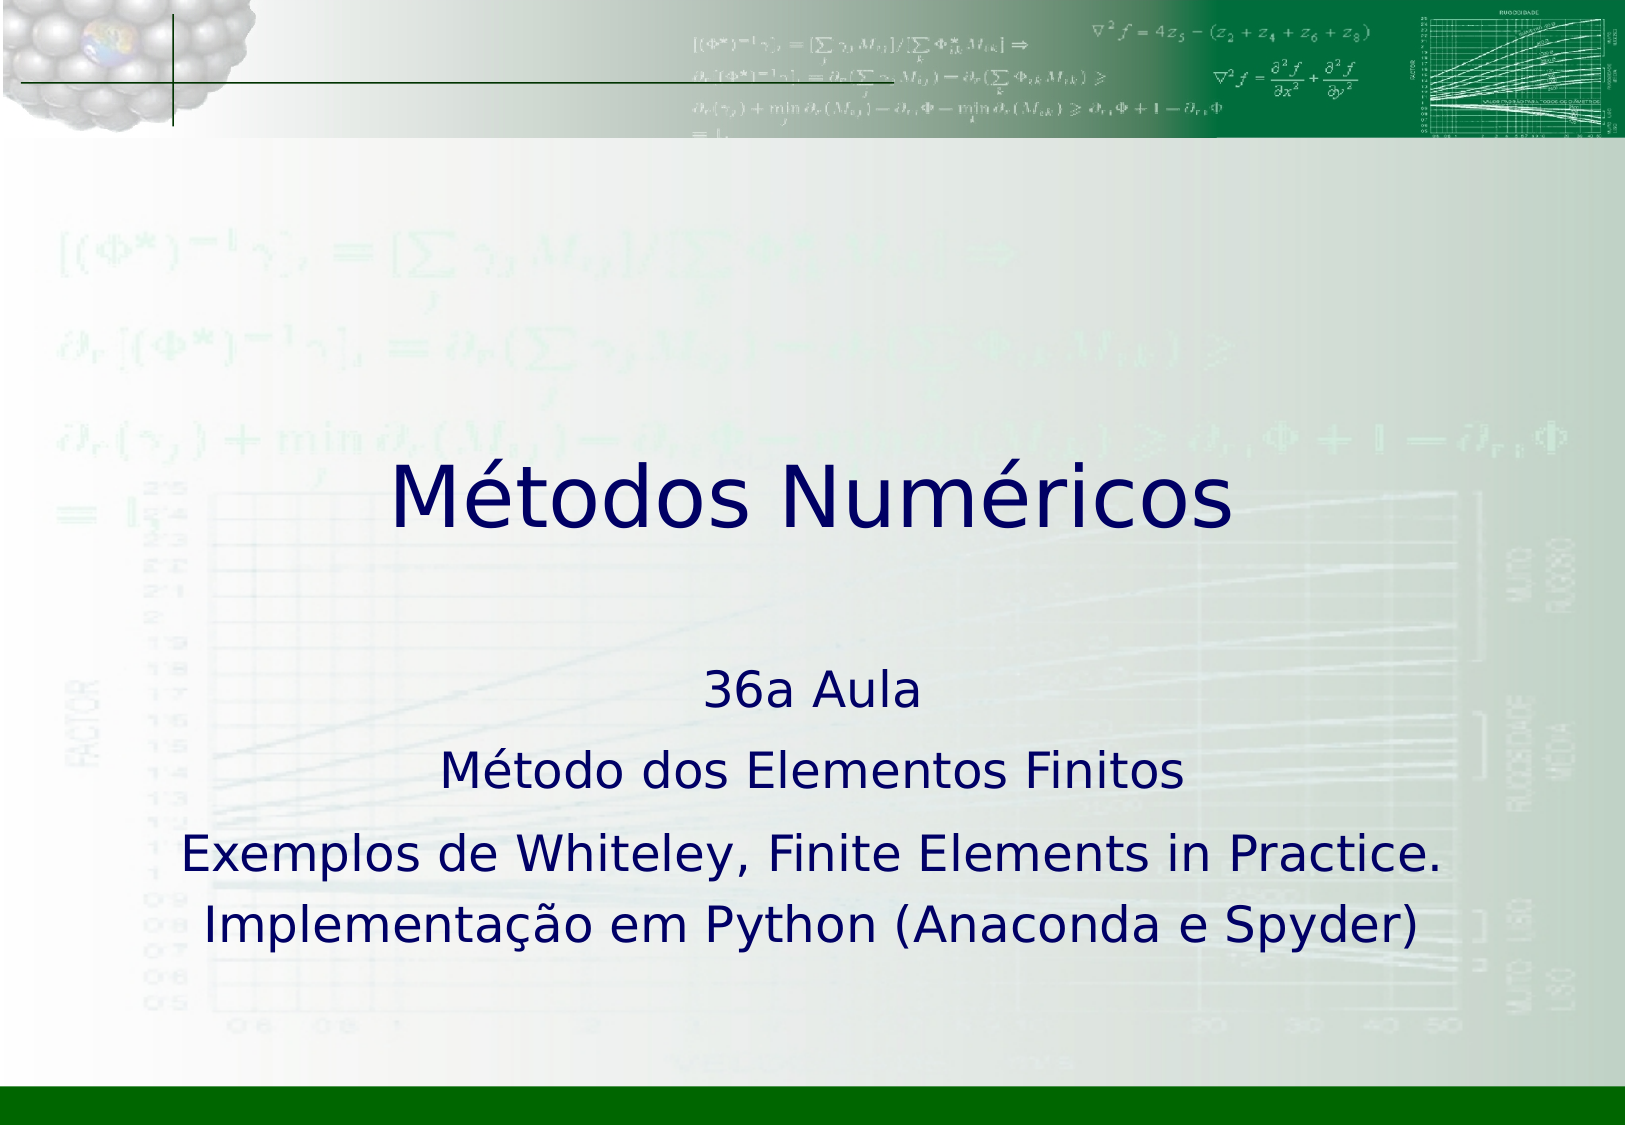

# Métodos Numéricos
36a Aula
Método dos Elementos Finitos
Exemplos de Whiteley, Finite Elements in Practice. Implementação em Python (Anaconda e Spyder)